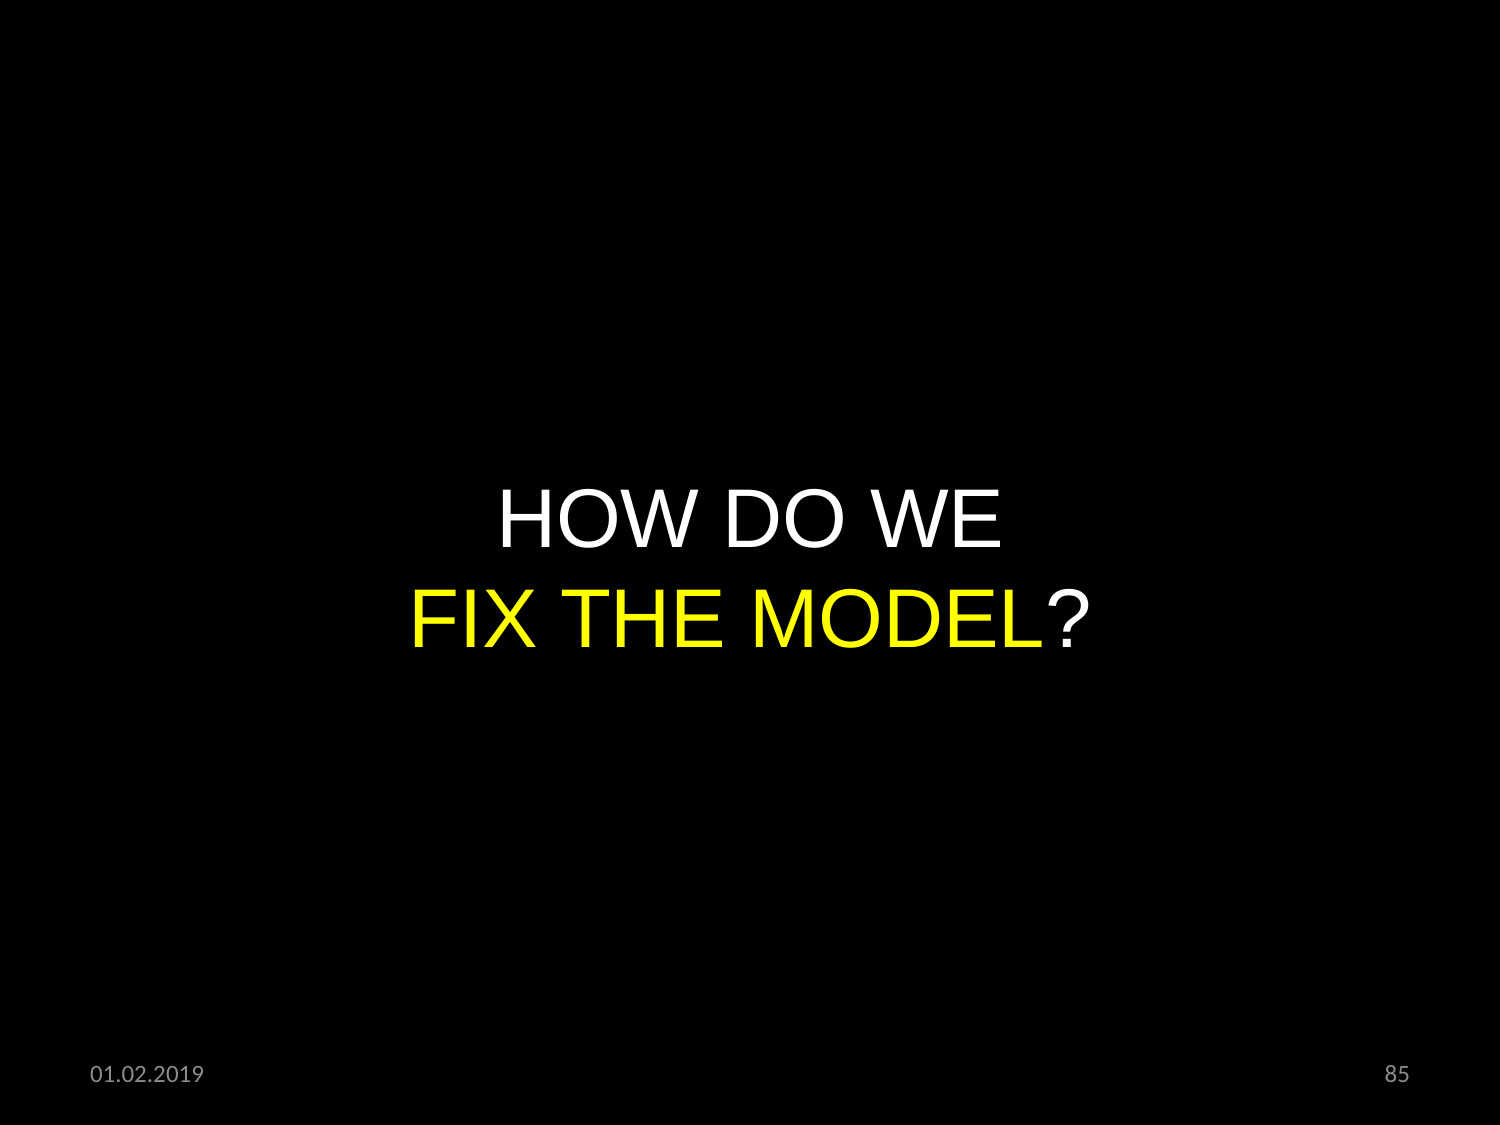

HOW DO WE
FIX THE MODEL?
01.02.2019
85